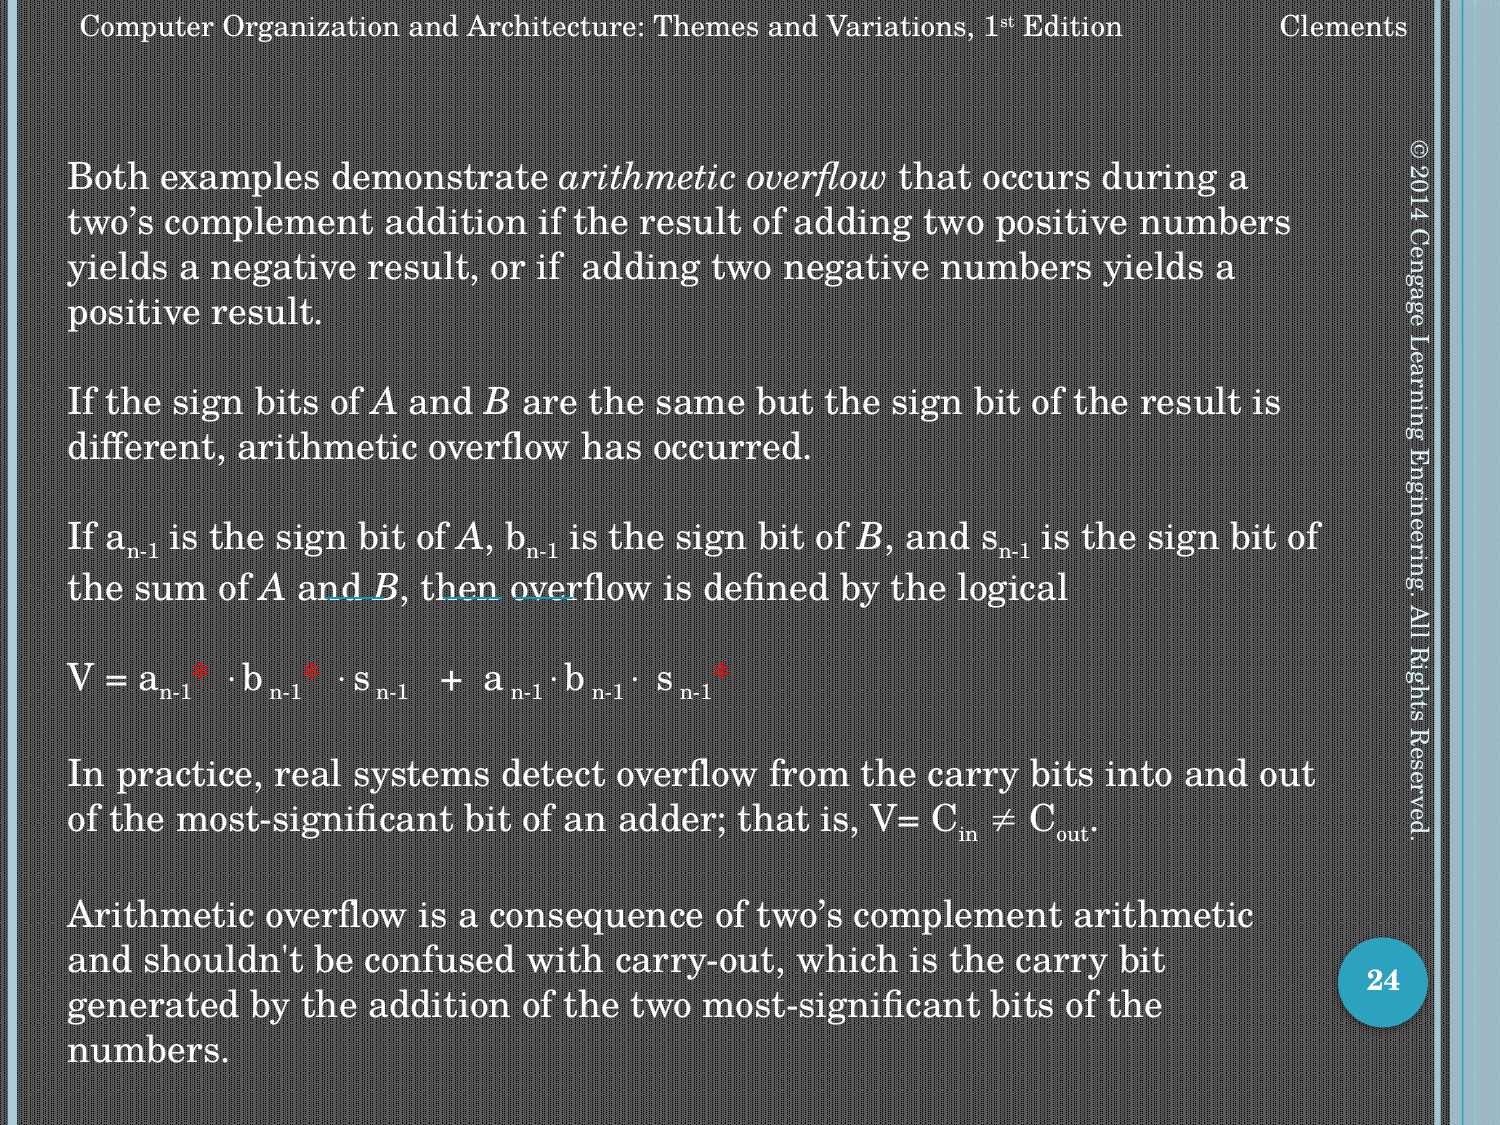

Both examples demonstrate arithmetic overflow that occurs during a two’s complement addition if the result of adding two positive numbers yields a negative result, or if  adding two negative numbers yields a positive result.

If the sign bits of A and B are the same but the sign bit of the result is different, arithmetic overflow has occurred.

If an-1 is the sign bit of A, bn-1 is the sign bit of B, and sn-1 is the sign bit of the sum of A and B, then overflow is defined by the logical

V = an-1* ⋅b n-1* ⋅s n-1   +  a n-1⋅b n-1⋅ s n-1*

In practice, real systems detect overflow from the carry bits into and out of the most-significant bit of an adder; that is, V= Cin ≠ Cout.

Arithmetic overflow is a consequence of two’s complement arithmetic and shouldn't be confused with carry-out, which is the carry bit generated by the addition of the two most-significant bits of the numbers.

© 2014 Cengage Learning Engineering. All Rights Reserved.
24